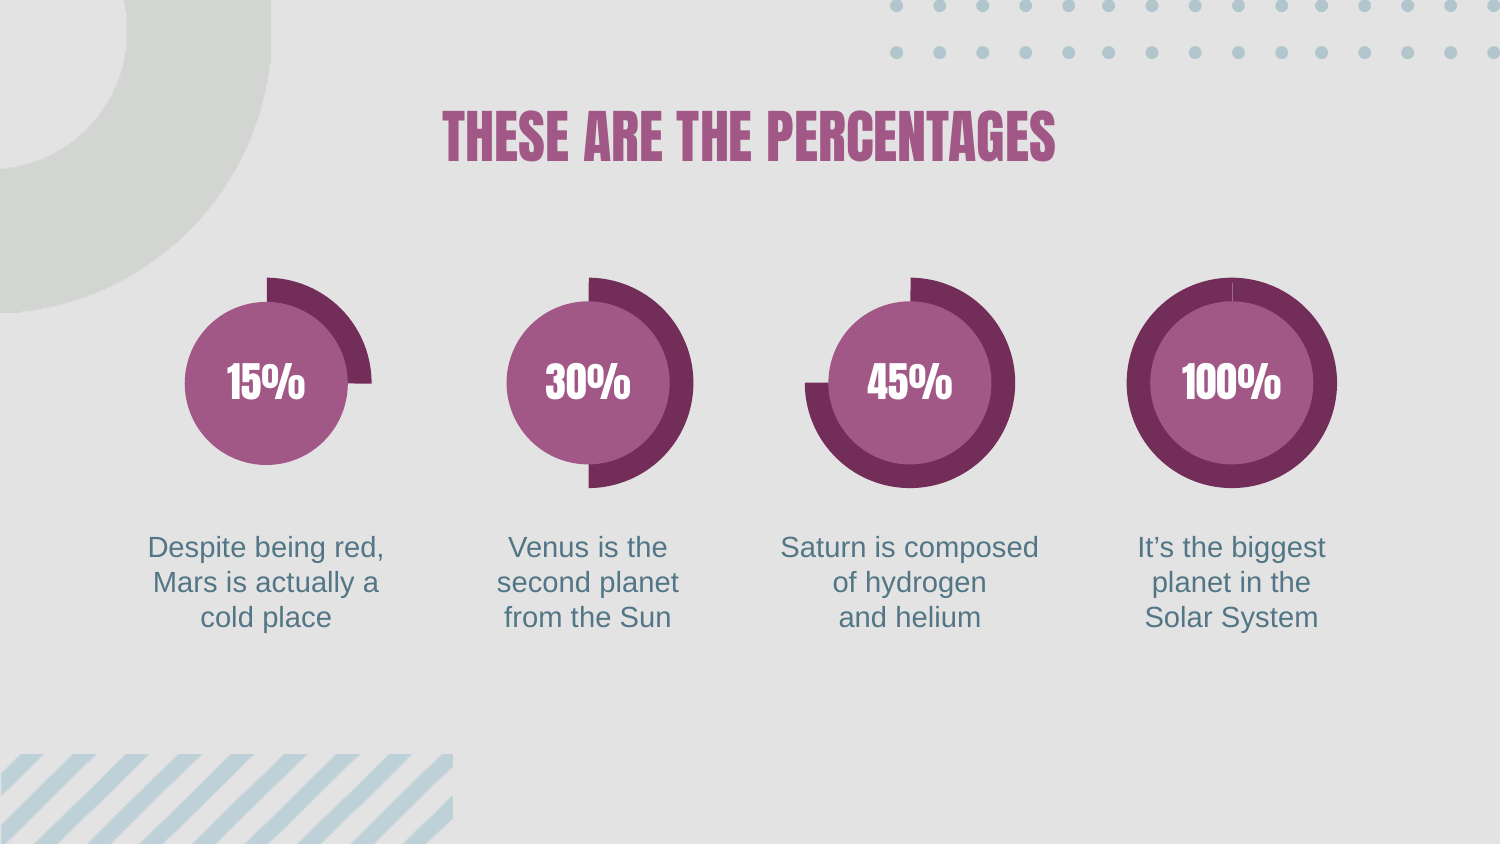

# THESE ARE THE PERCENTAGES

15%
30%
45%
100%
Despite being red, Mars is actually a cold place
Saturn is composed of hydrogen
and helium
Venus is the
second planet
from the Sun
It’s the biggest planet in the
Solar System